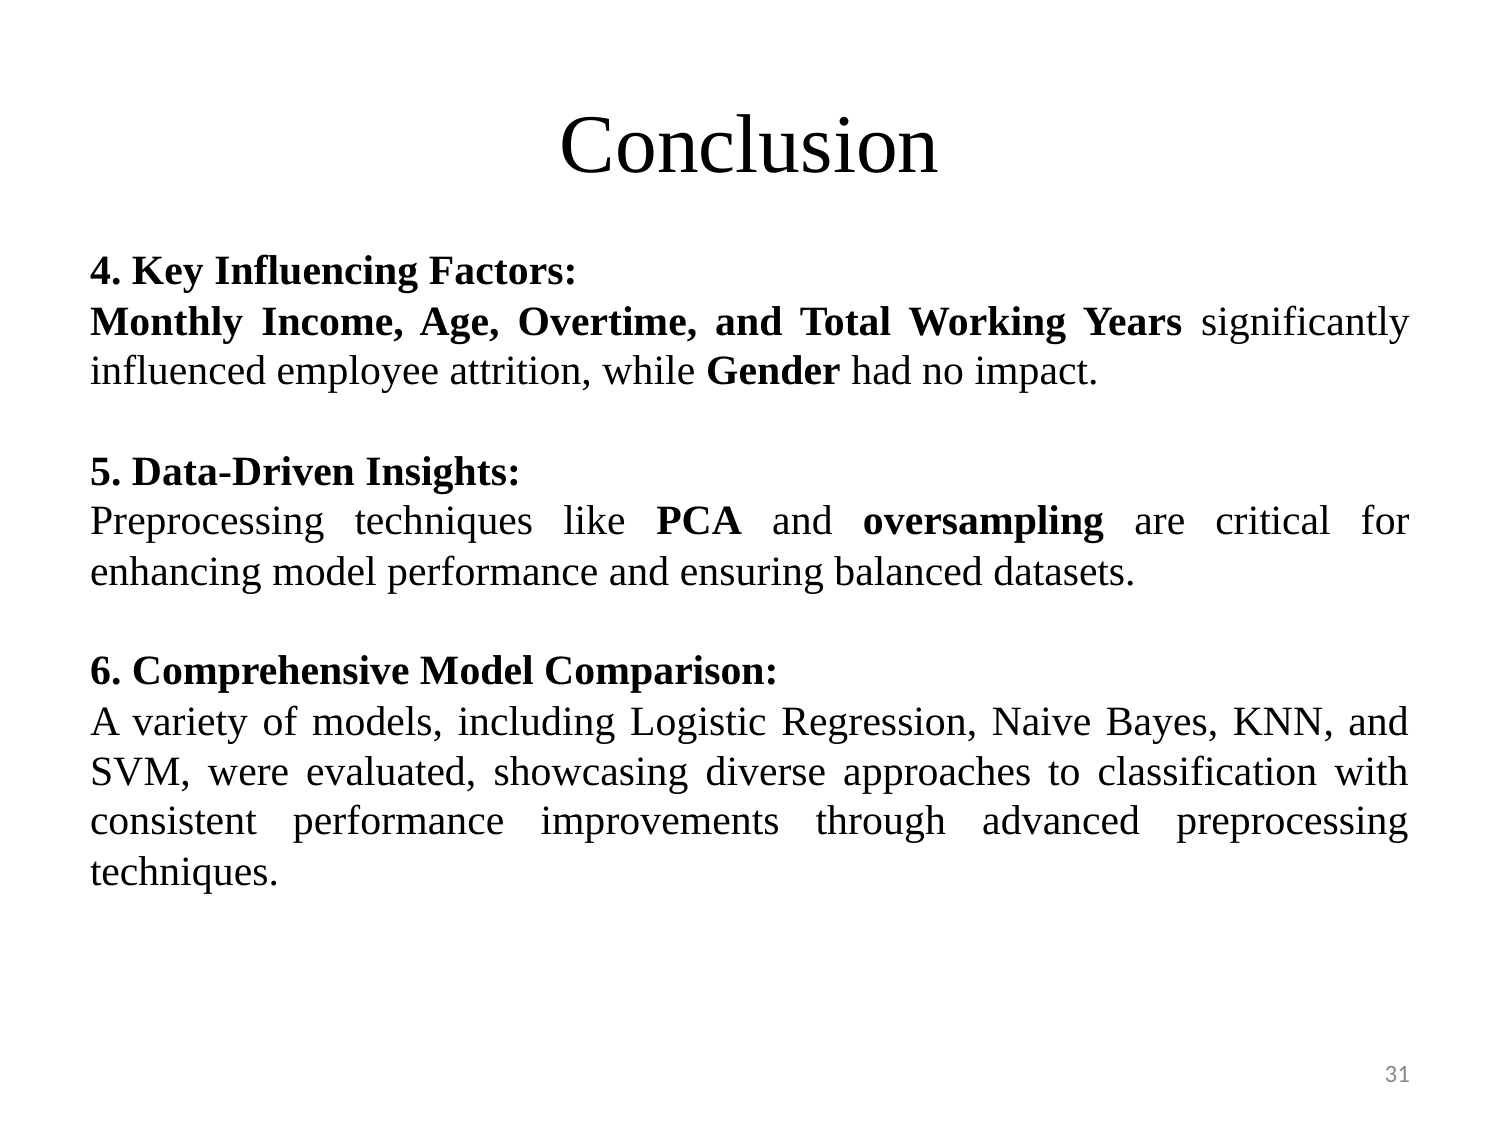

# Conclusion
4. Key Influencing Factors:
Monthly Income, Age, Overtime, and Total Working Years significantly influenced employee attrition, while Gender had no impact.

5. Data-Driven Insights:
Preprocessing techniques like PCA and oversampling are critical for enhancing model performance and ensuring balanced datasets.

6. Comprehensive Model Comparison:
A variety of models, including Logistic Regression, Naive Bayes, KNN, and SVM, were evaluated, showcasing diverse approaches to classification with consistent performance improvements through advanced preprocessing techniques.
31